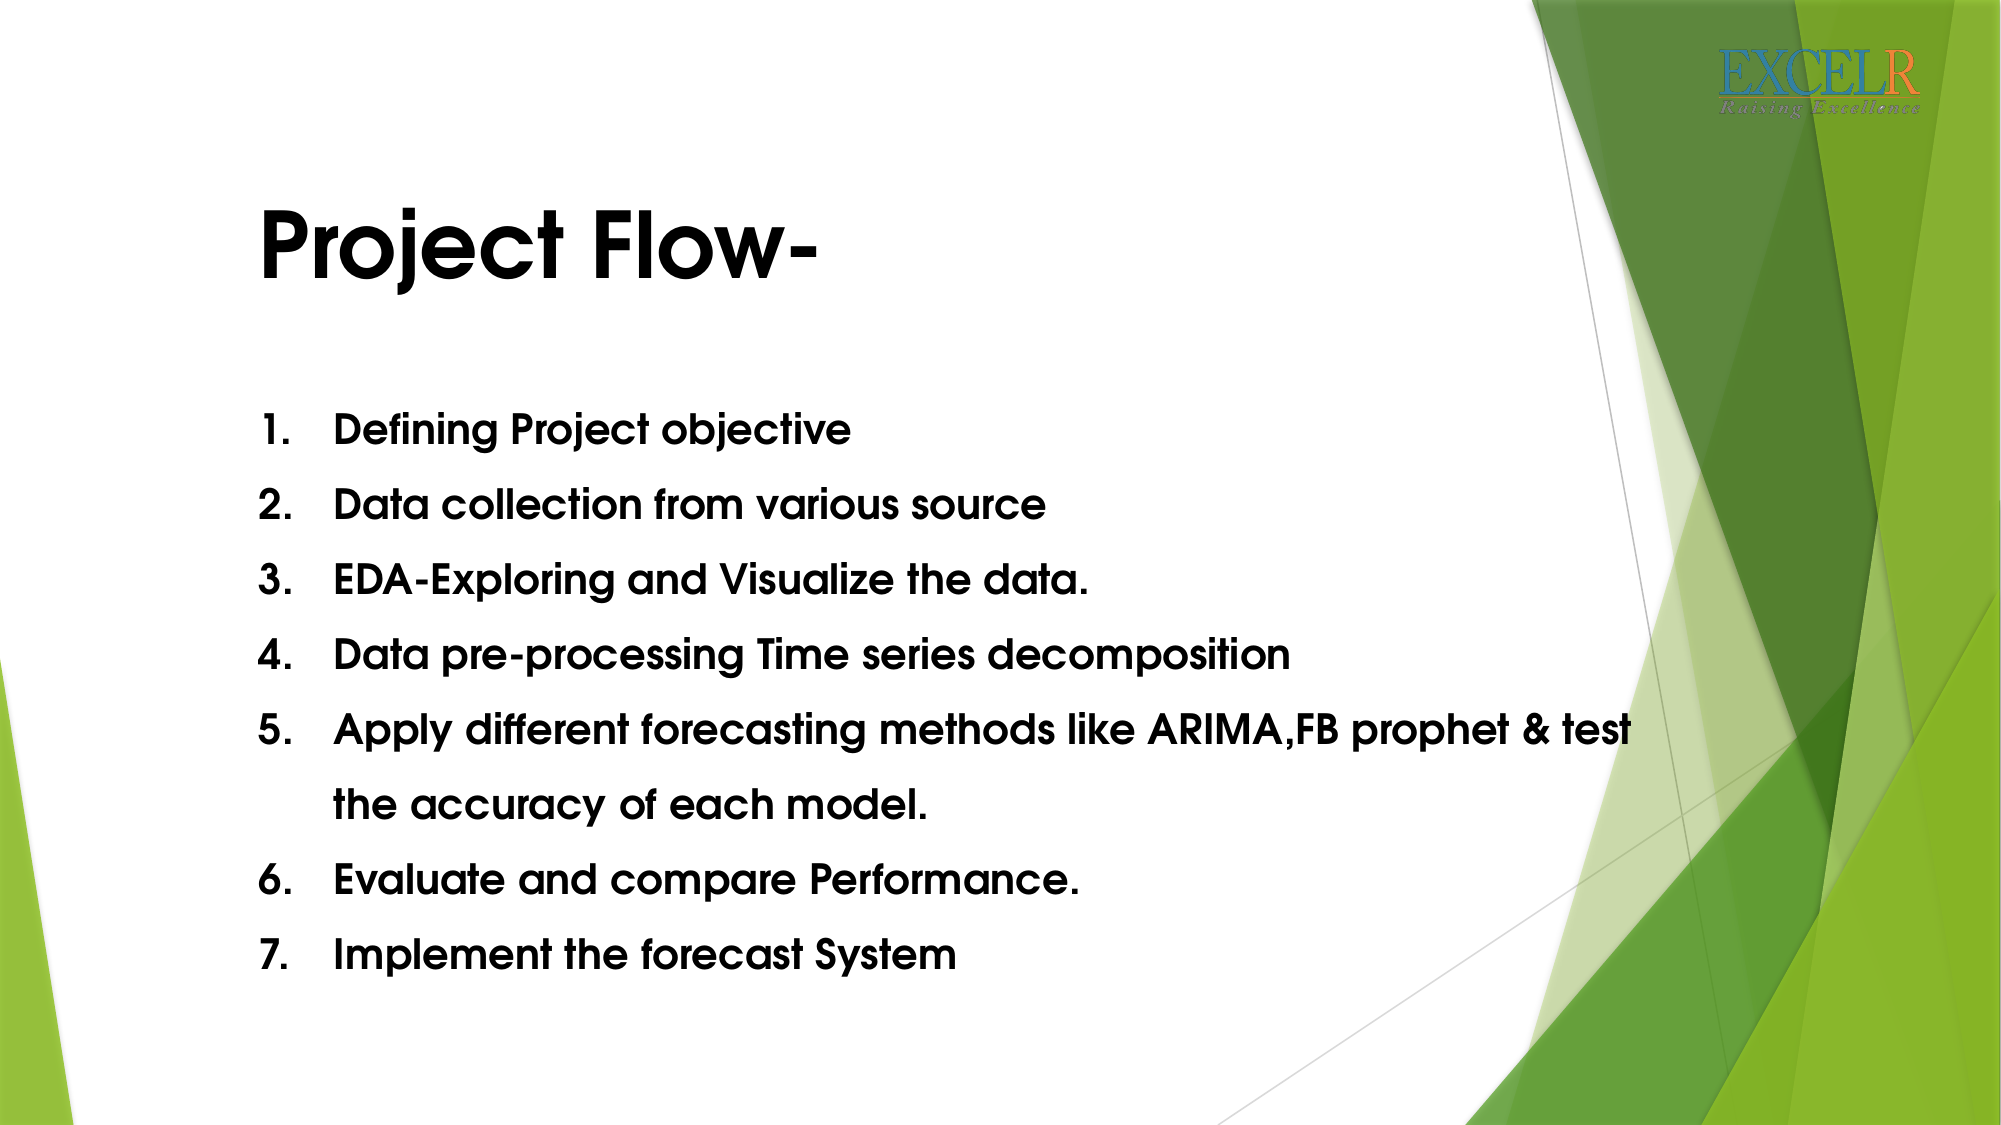

Project Flow-
Defining Project objective
Data collection from various source
EDA-Exploring and Visualize the data.
Data pre-processing Time series decomposition
Apply different forecasting methods like ARIMA,FB prophet & test the accuracy of each model.
Evaluate and compare Performance.
Implement the forecast System